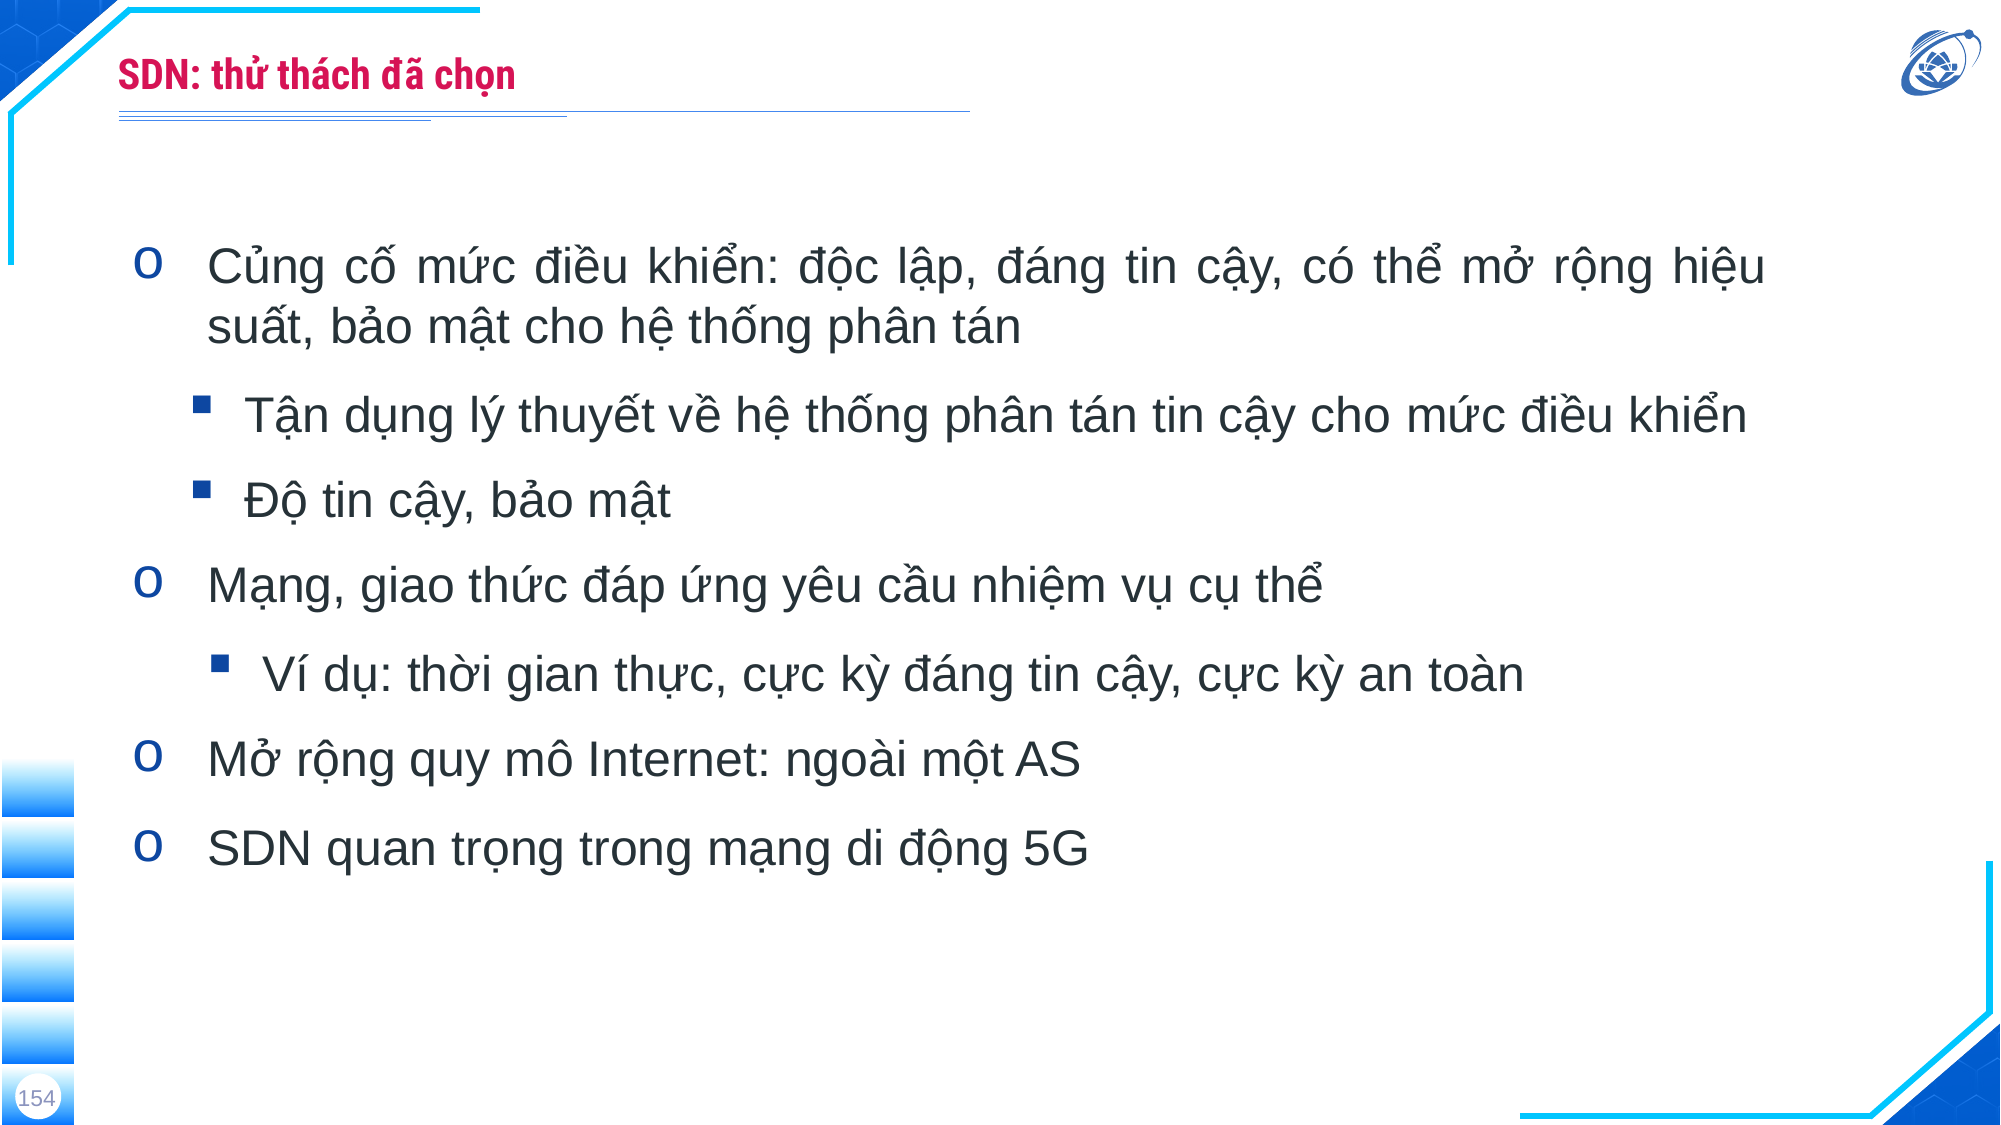

# SDN: thử thách đã chọn
Củng cố mức điều khiển: độc lập, đáng tin cậy, có thể mở rộng hiệu suất, bảo mật cho hệ thống phân tán
Tận dụng lý thuyết về hệ thống phân tán tin cậy cho mức điều khiển
Độ tin cậy, bảo mật
Mạng, giao thức đáp ứng yêu cầu nhiệm vụ cụ thể
Ví dụ: thời gian thực, cực kỳ đáng tin cậy, cực kỳ an toàn
Mở rộng quy mô Internet: ngoài một AS
SDN quan trọng trong mạng di động 5G
154